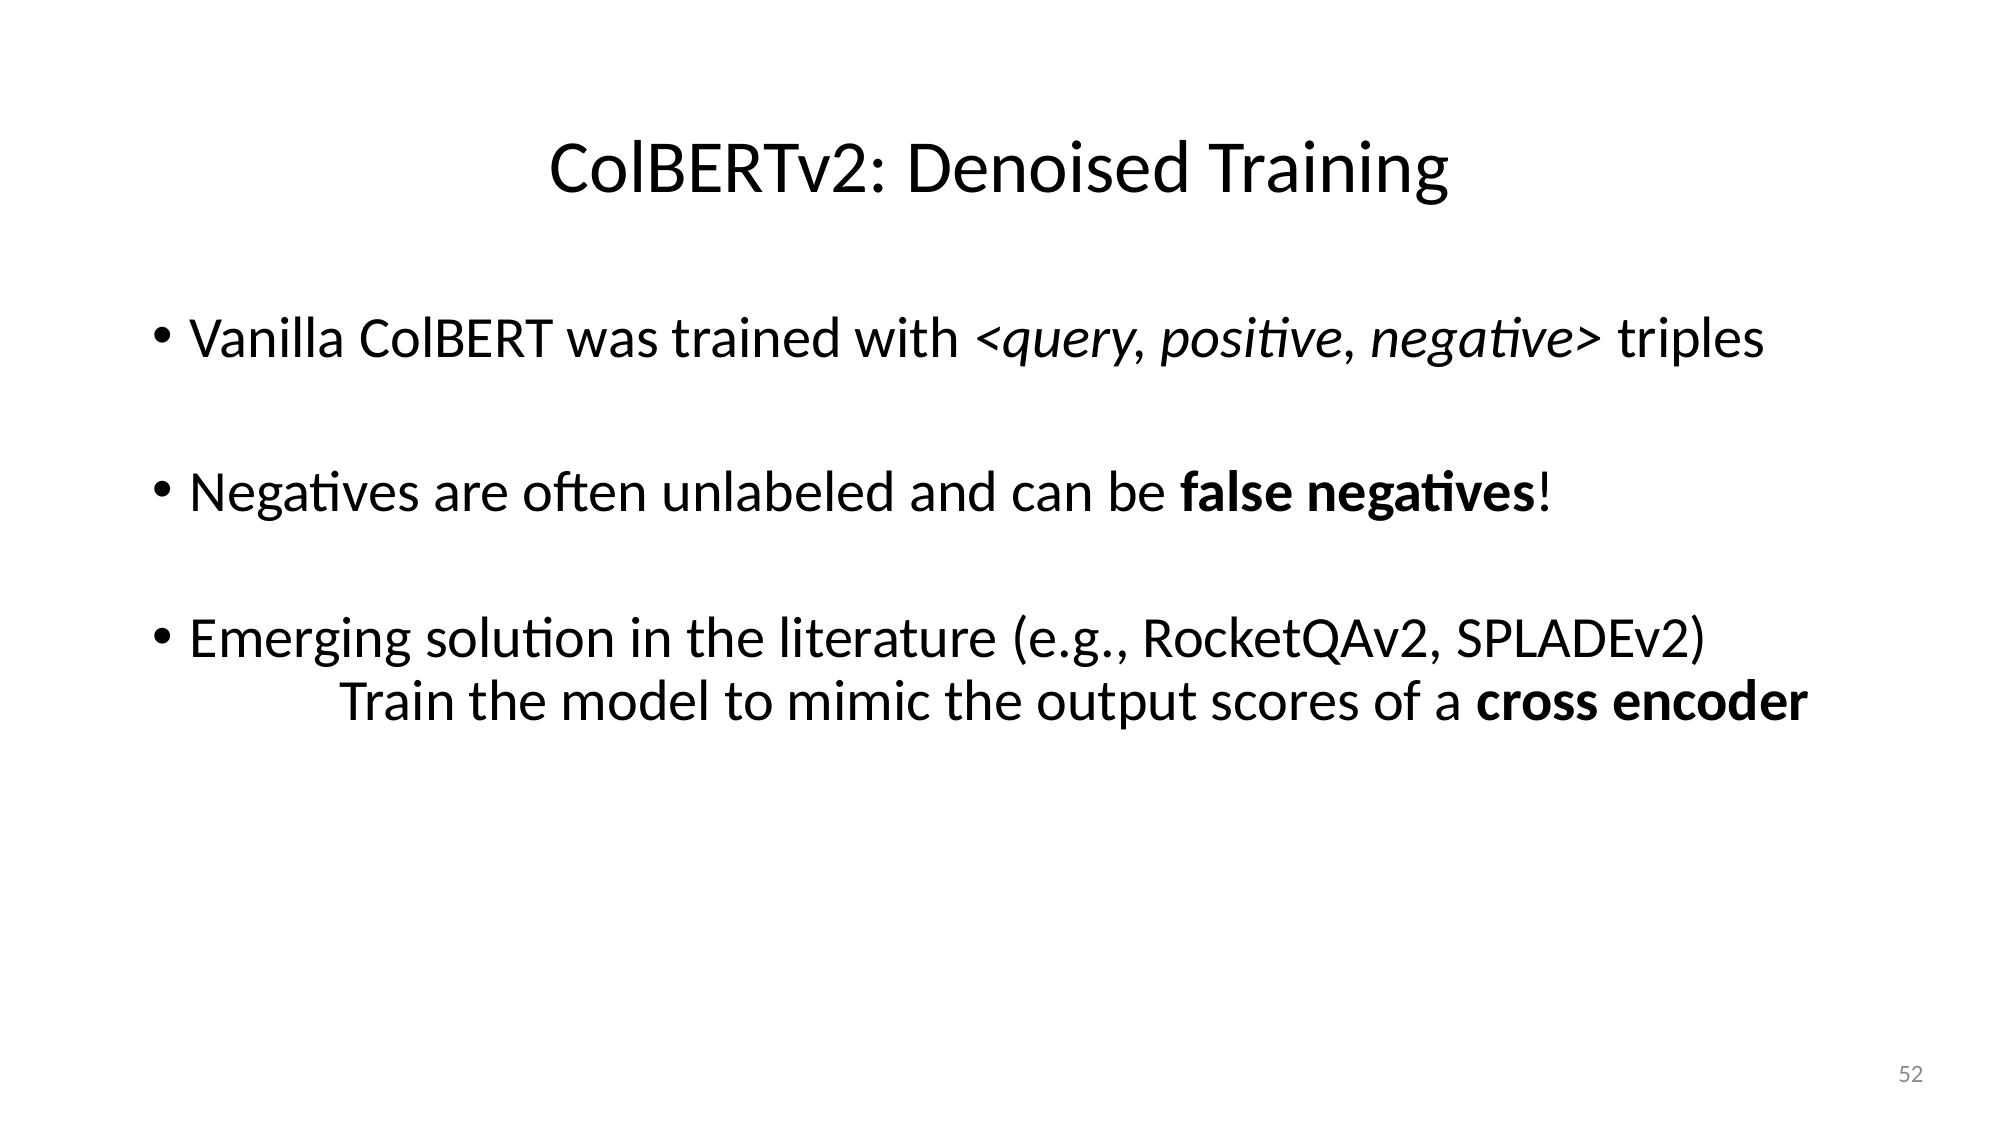

# ColBERTv2: Denoised Training
Vanilla ColBERT was trained with <query, positive, negative> triples
Negatives are often unlabeled and can be false negatives!
Emerging solution in the literature (e.g., RocketQAv2, SPLADEv2)
	Train the model to mimic the output scores of a cross encoder
52